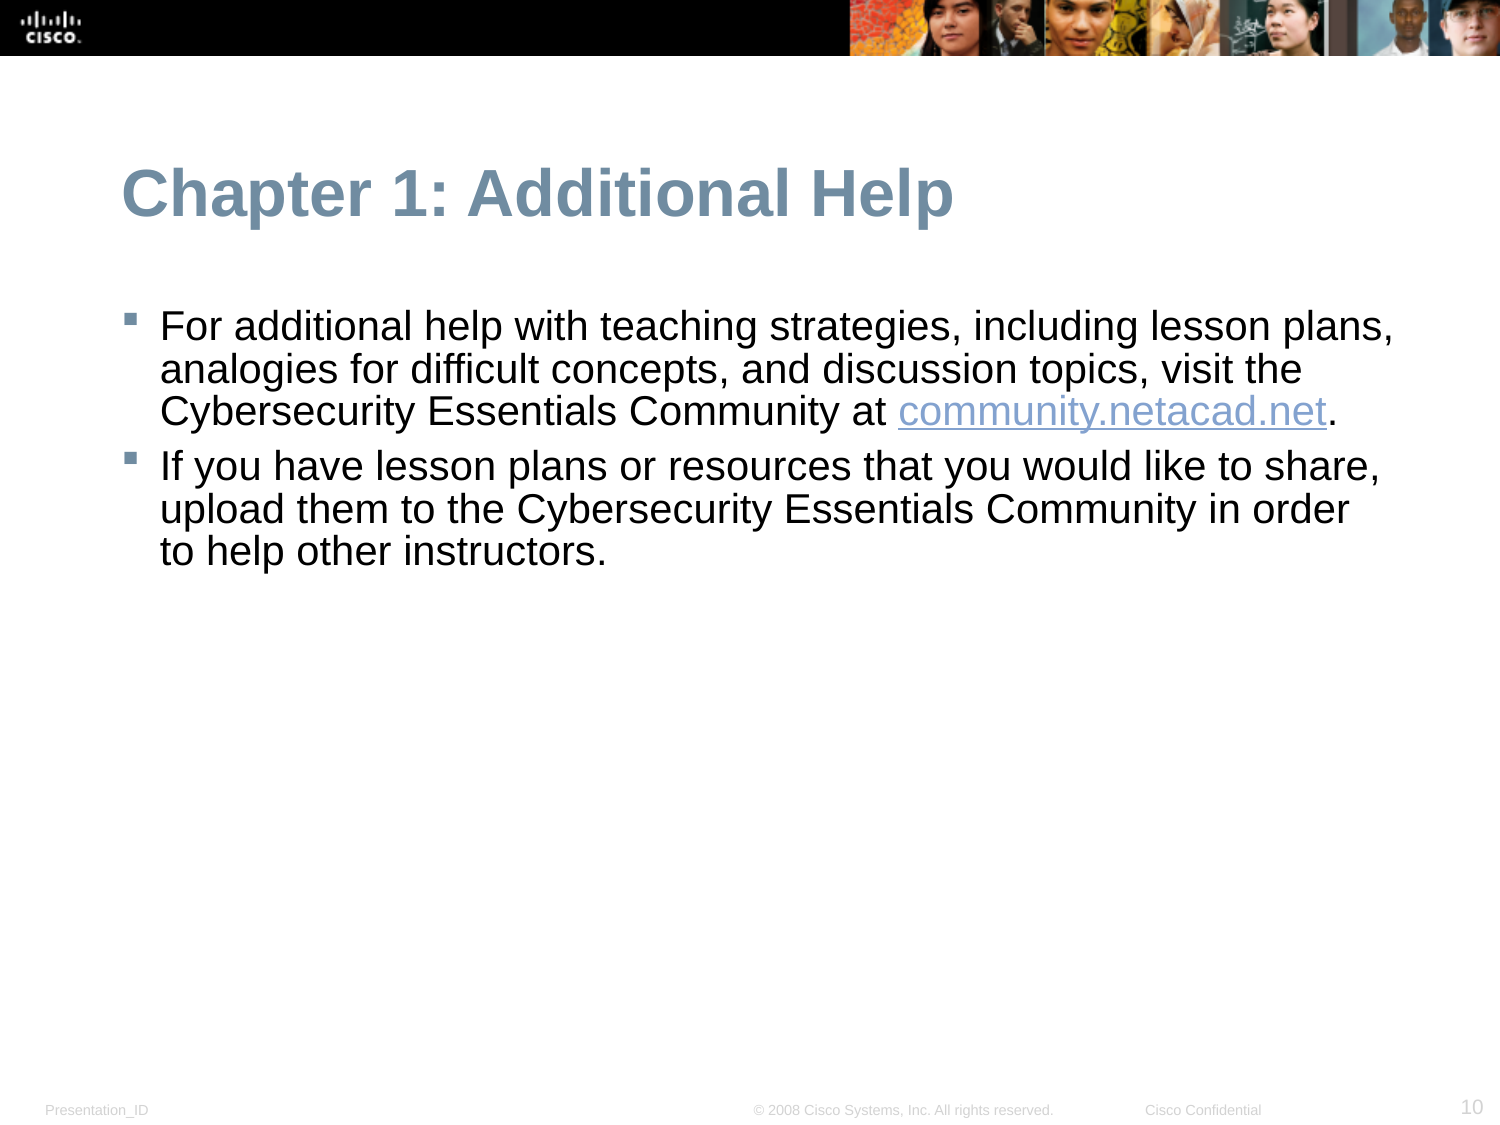

Chapter 1: Additional Help
For additional help with teaching strategies, including lesson plans, analogies for difficult concepts, and discussion topics, visit the Cybersecurity Essentials Community at community.netacad.net.
If you have lesson plans or resources that you would like to share, upload them to the Cybersecurity Essentials Community in order to help other instructors.